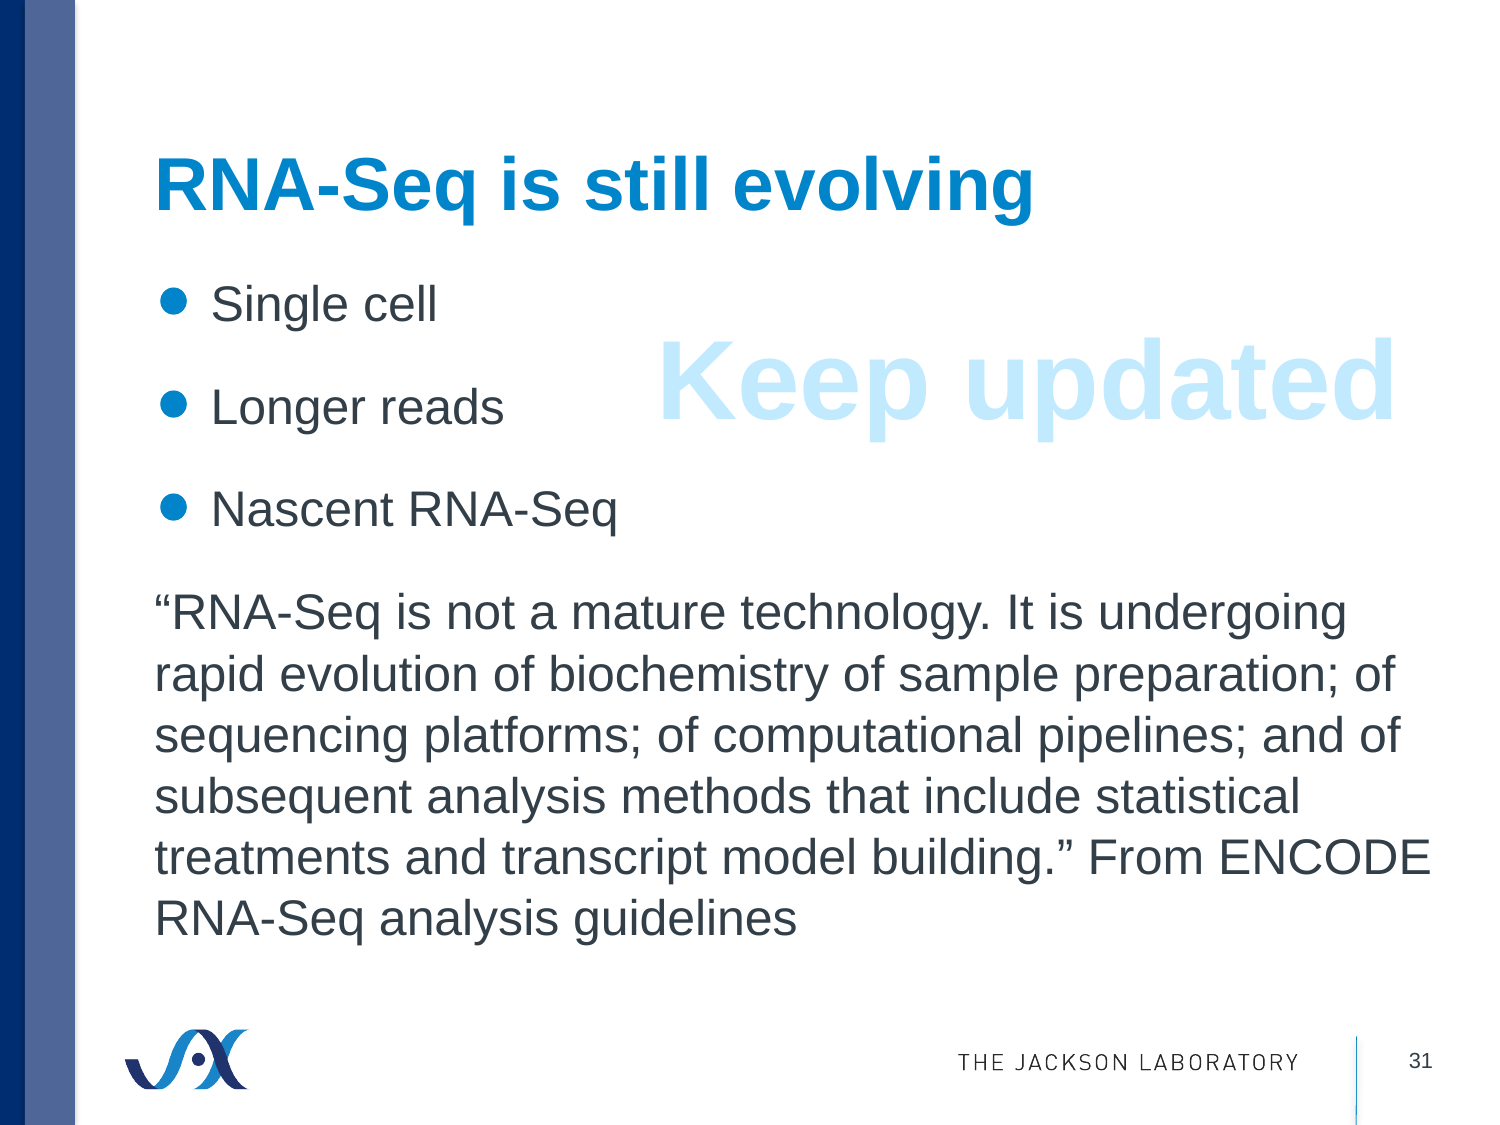

# RNA-Seq is still evolving
Single cell
Longer reads
Nascent RNA-Seq
“RNA-Seq is not a mature technology. It is undergoing rapid evolution of biochemistry of sample preparation; of sequencing platforms; of computational pipelines; and of subsequent analysis methods that include statistical treatments and transcript model building.” From ENCODE RNA-Seq analysis guidelines
Keep updated
31